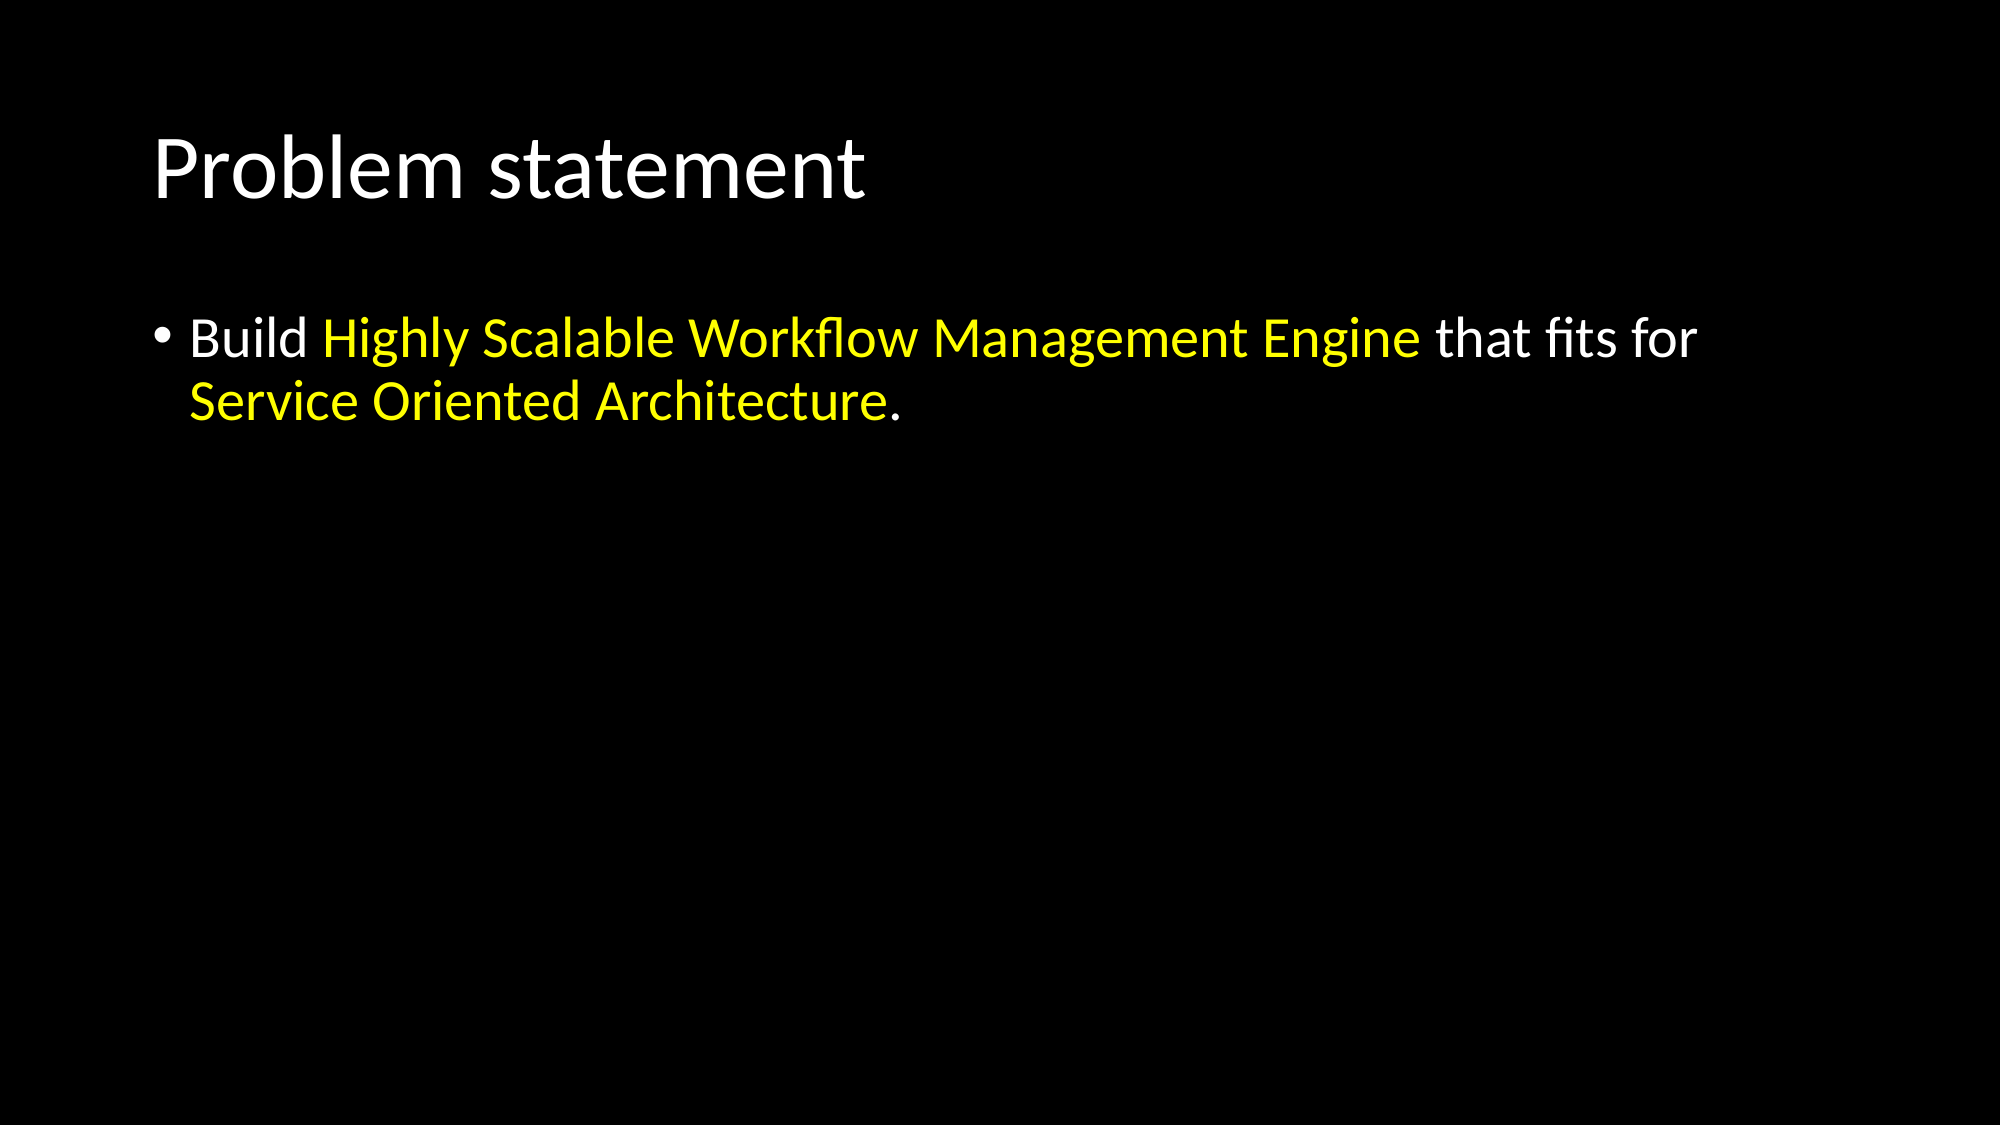

# Problem statement
Build Highly Scalable Workflow Management Engine that fits for Service Oriented Architecture.